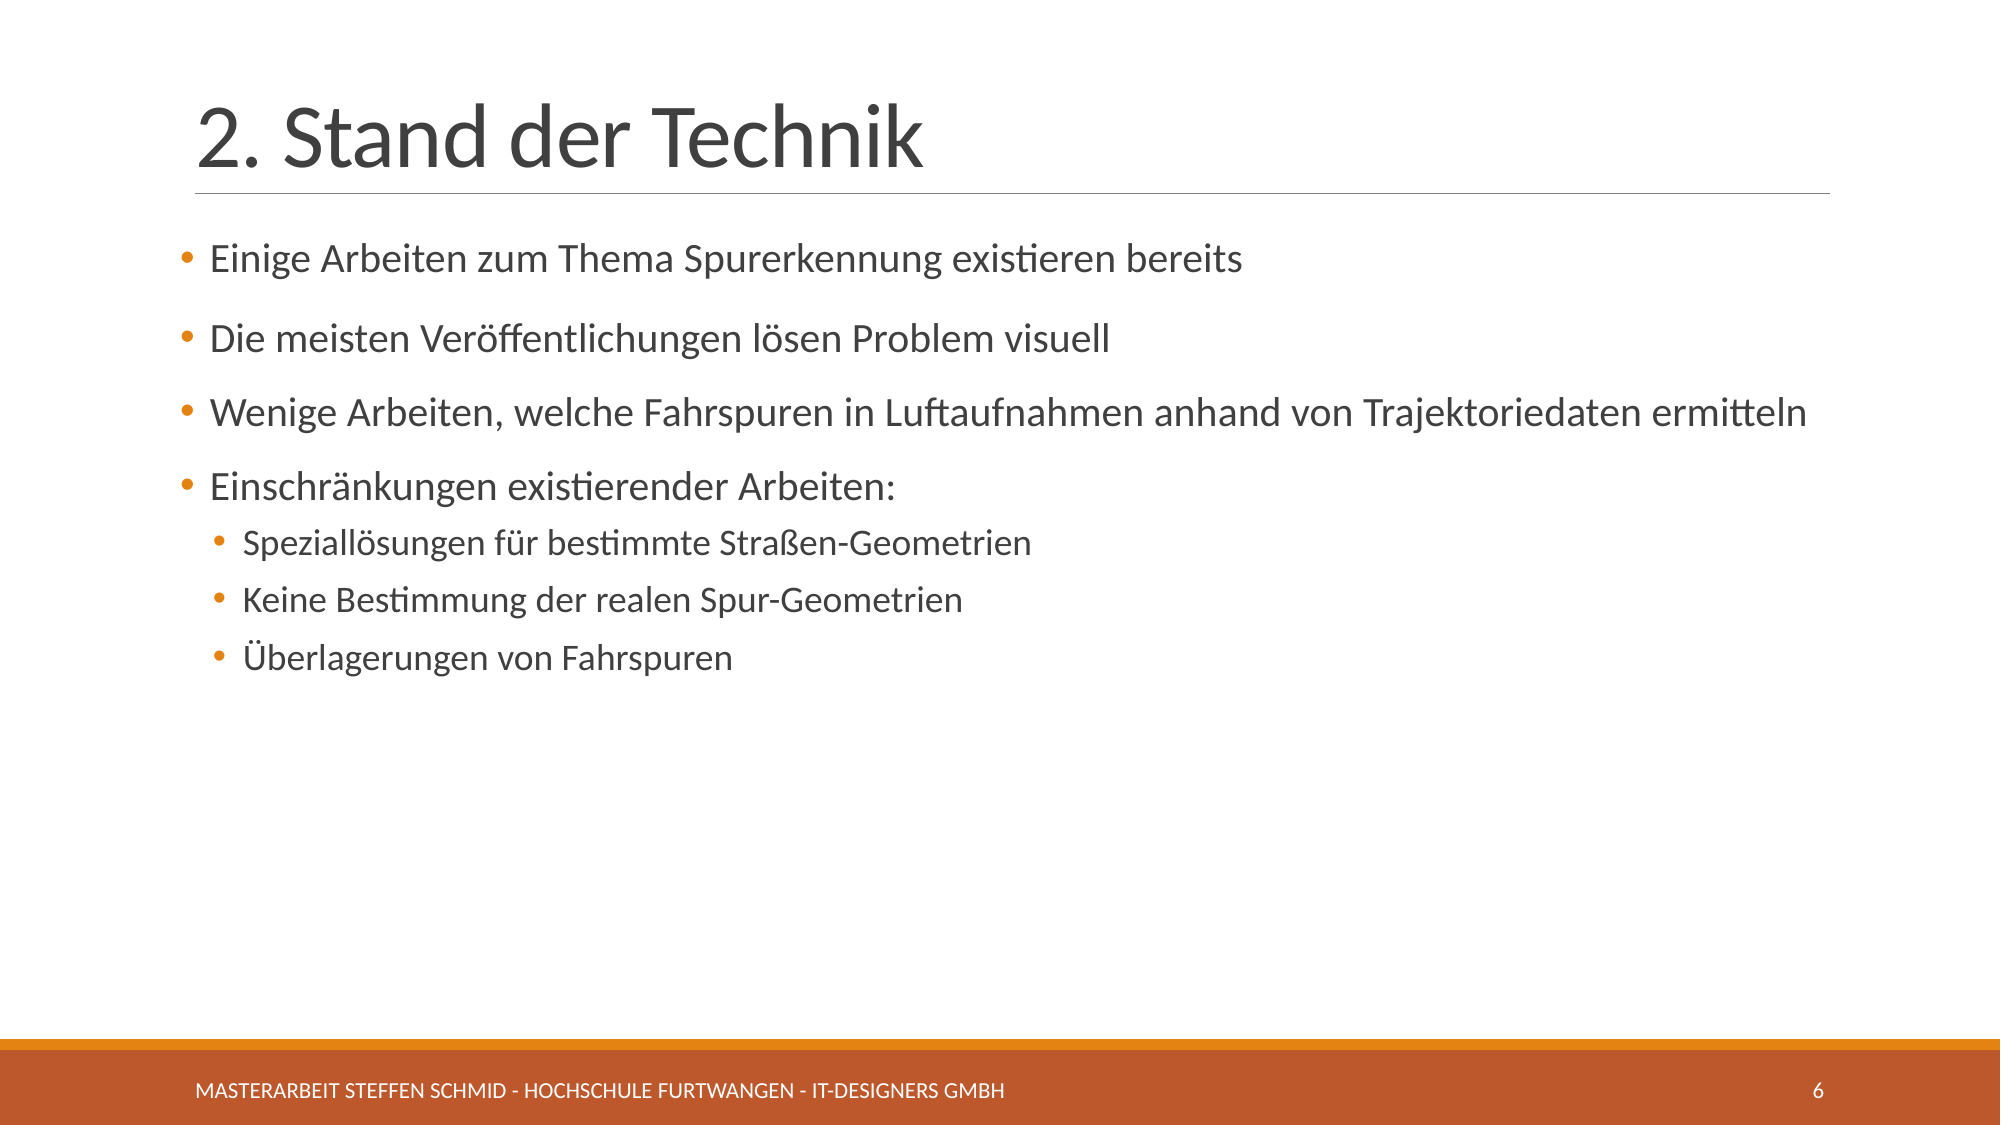

# 2. Stand der Technik
Einige Arbeiten zum Thema Spurerkennung existieren bereits
Die meisten Veröffentlichungen lösen Problem visuell
Wenige Arbeiten, welche Fahrspuren in Luftaufnahmen anhand von Trajektoriedaten ermitteln
Einschränkungen existierender Arbeiten:
Speziallösungen für bestimmte Straßen-Geometrien
Keine Bestimmung der realen Spur-Geometrien
Überlagerungen von Fahrspuren
Masterarbeit Steffen Schmid - Hochschule Furtwangen - IT-Designers GmbH
6